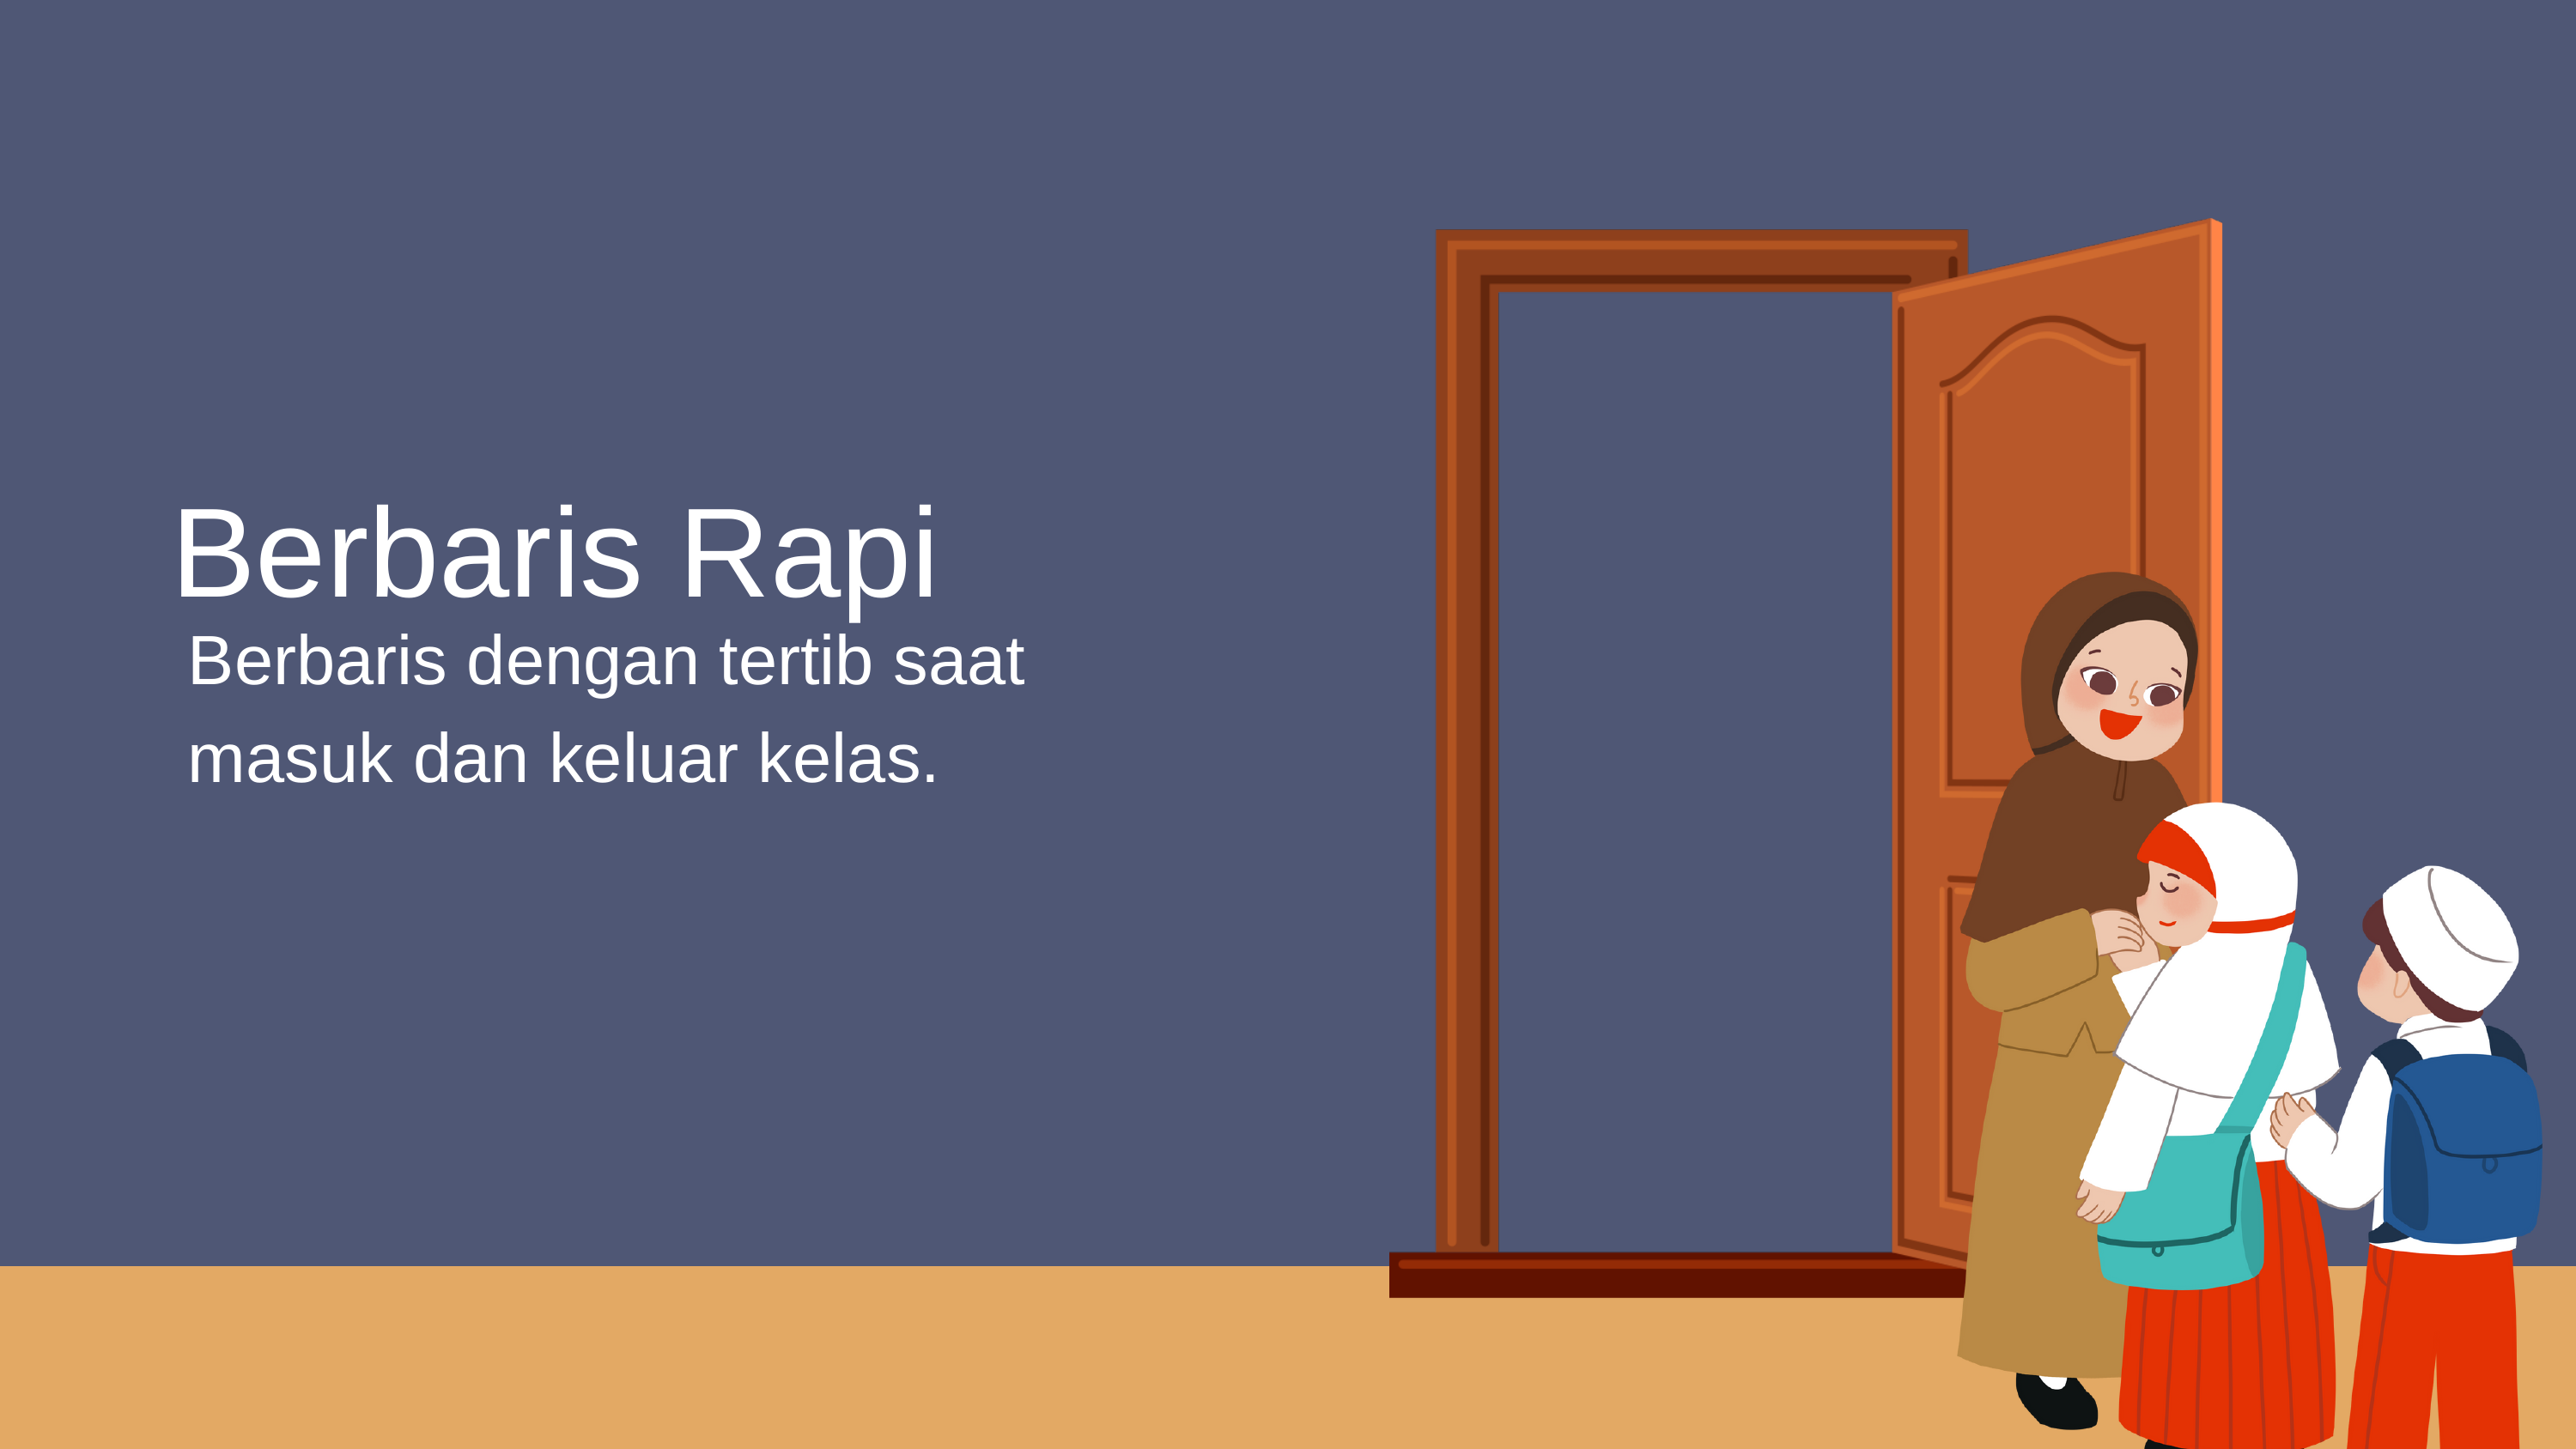

Berbaris Rapi

Berbaris dengan tertib saat masuk dan keluar kelas.